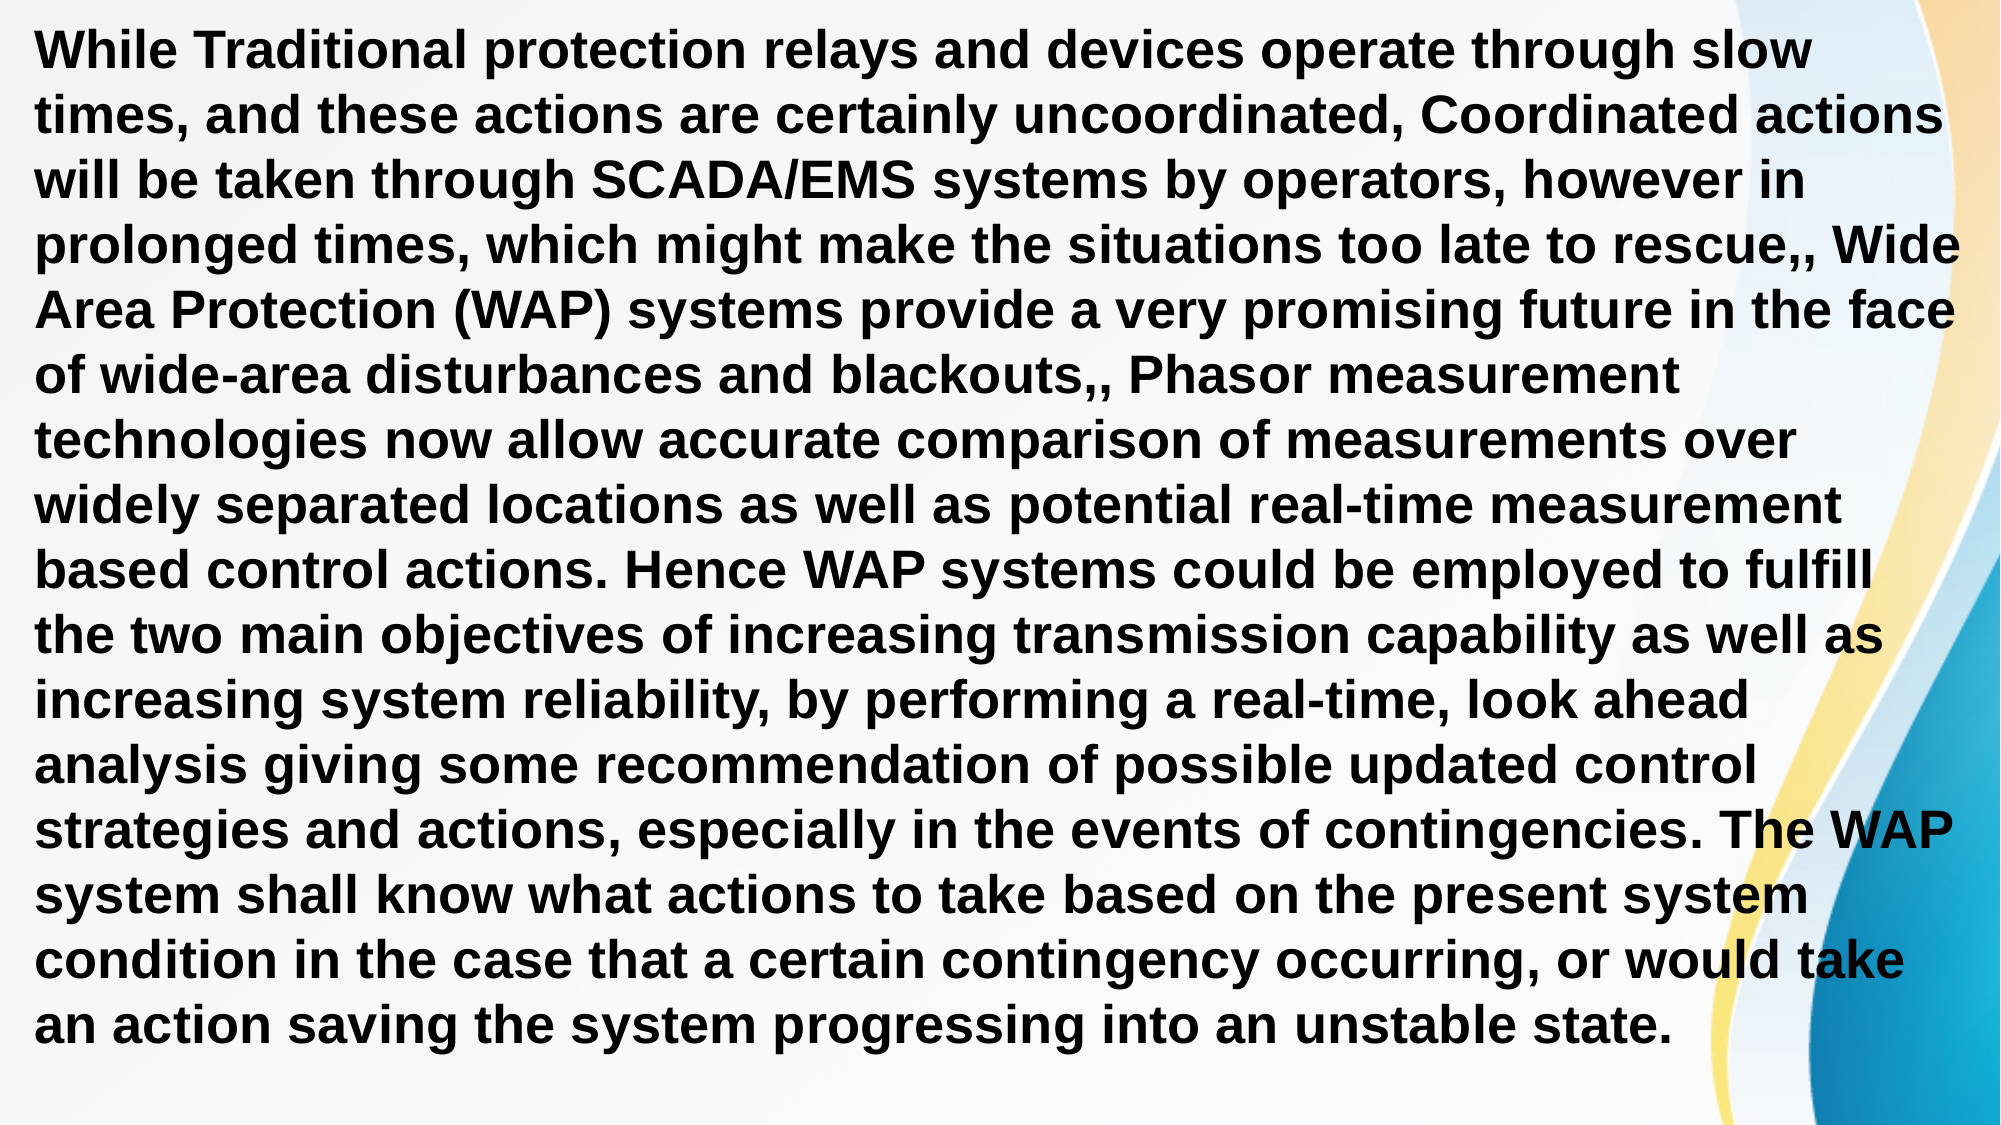

While Traditional protection relays and devices operate through slow times, and these actions are certainly uncoordinated, Coordinated actions will be taken through SCADA/EMS systems by operators, however in prolonged times, which might make the situations too late to rescue,, Wide Area Protection (WAP) systems provide a very promising future in the face of wide-area disturbances and blackouts,, Phasor measurement technologies now allow accurate comparison of measurements over widely separated locations as well as potential real-time measurement based control actions. Hence WAP systems could be employed to fulfill the two main objectives of increasing transmission capability as well as increasing system reliability, by performing a real-time, look ahead analysis giving some recommendation of possible updated control strategies and actions, especially in the events of contingencies. The WAP system shall know what actions to take based on the present system condition in the case that a certain contingency occurring, or would take an action saving the system progressing into an unstable state.